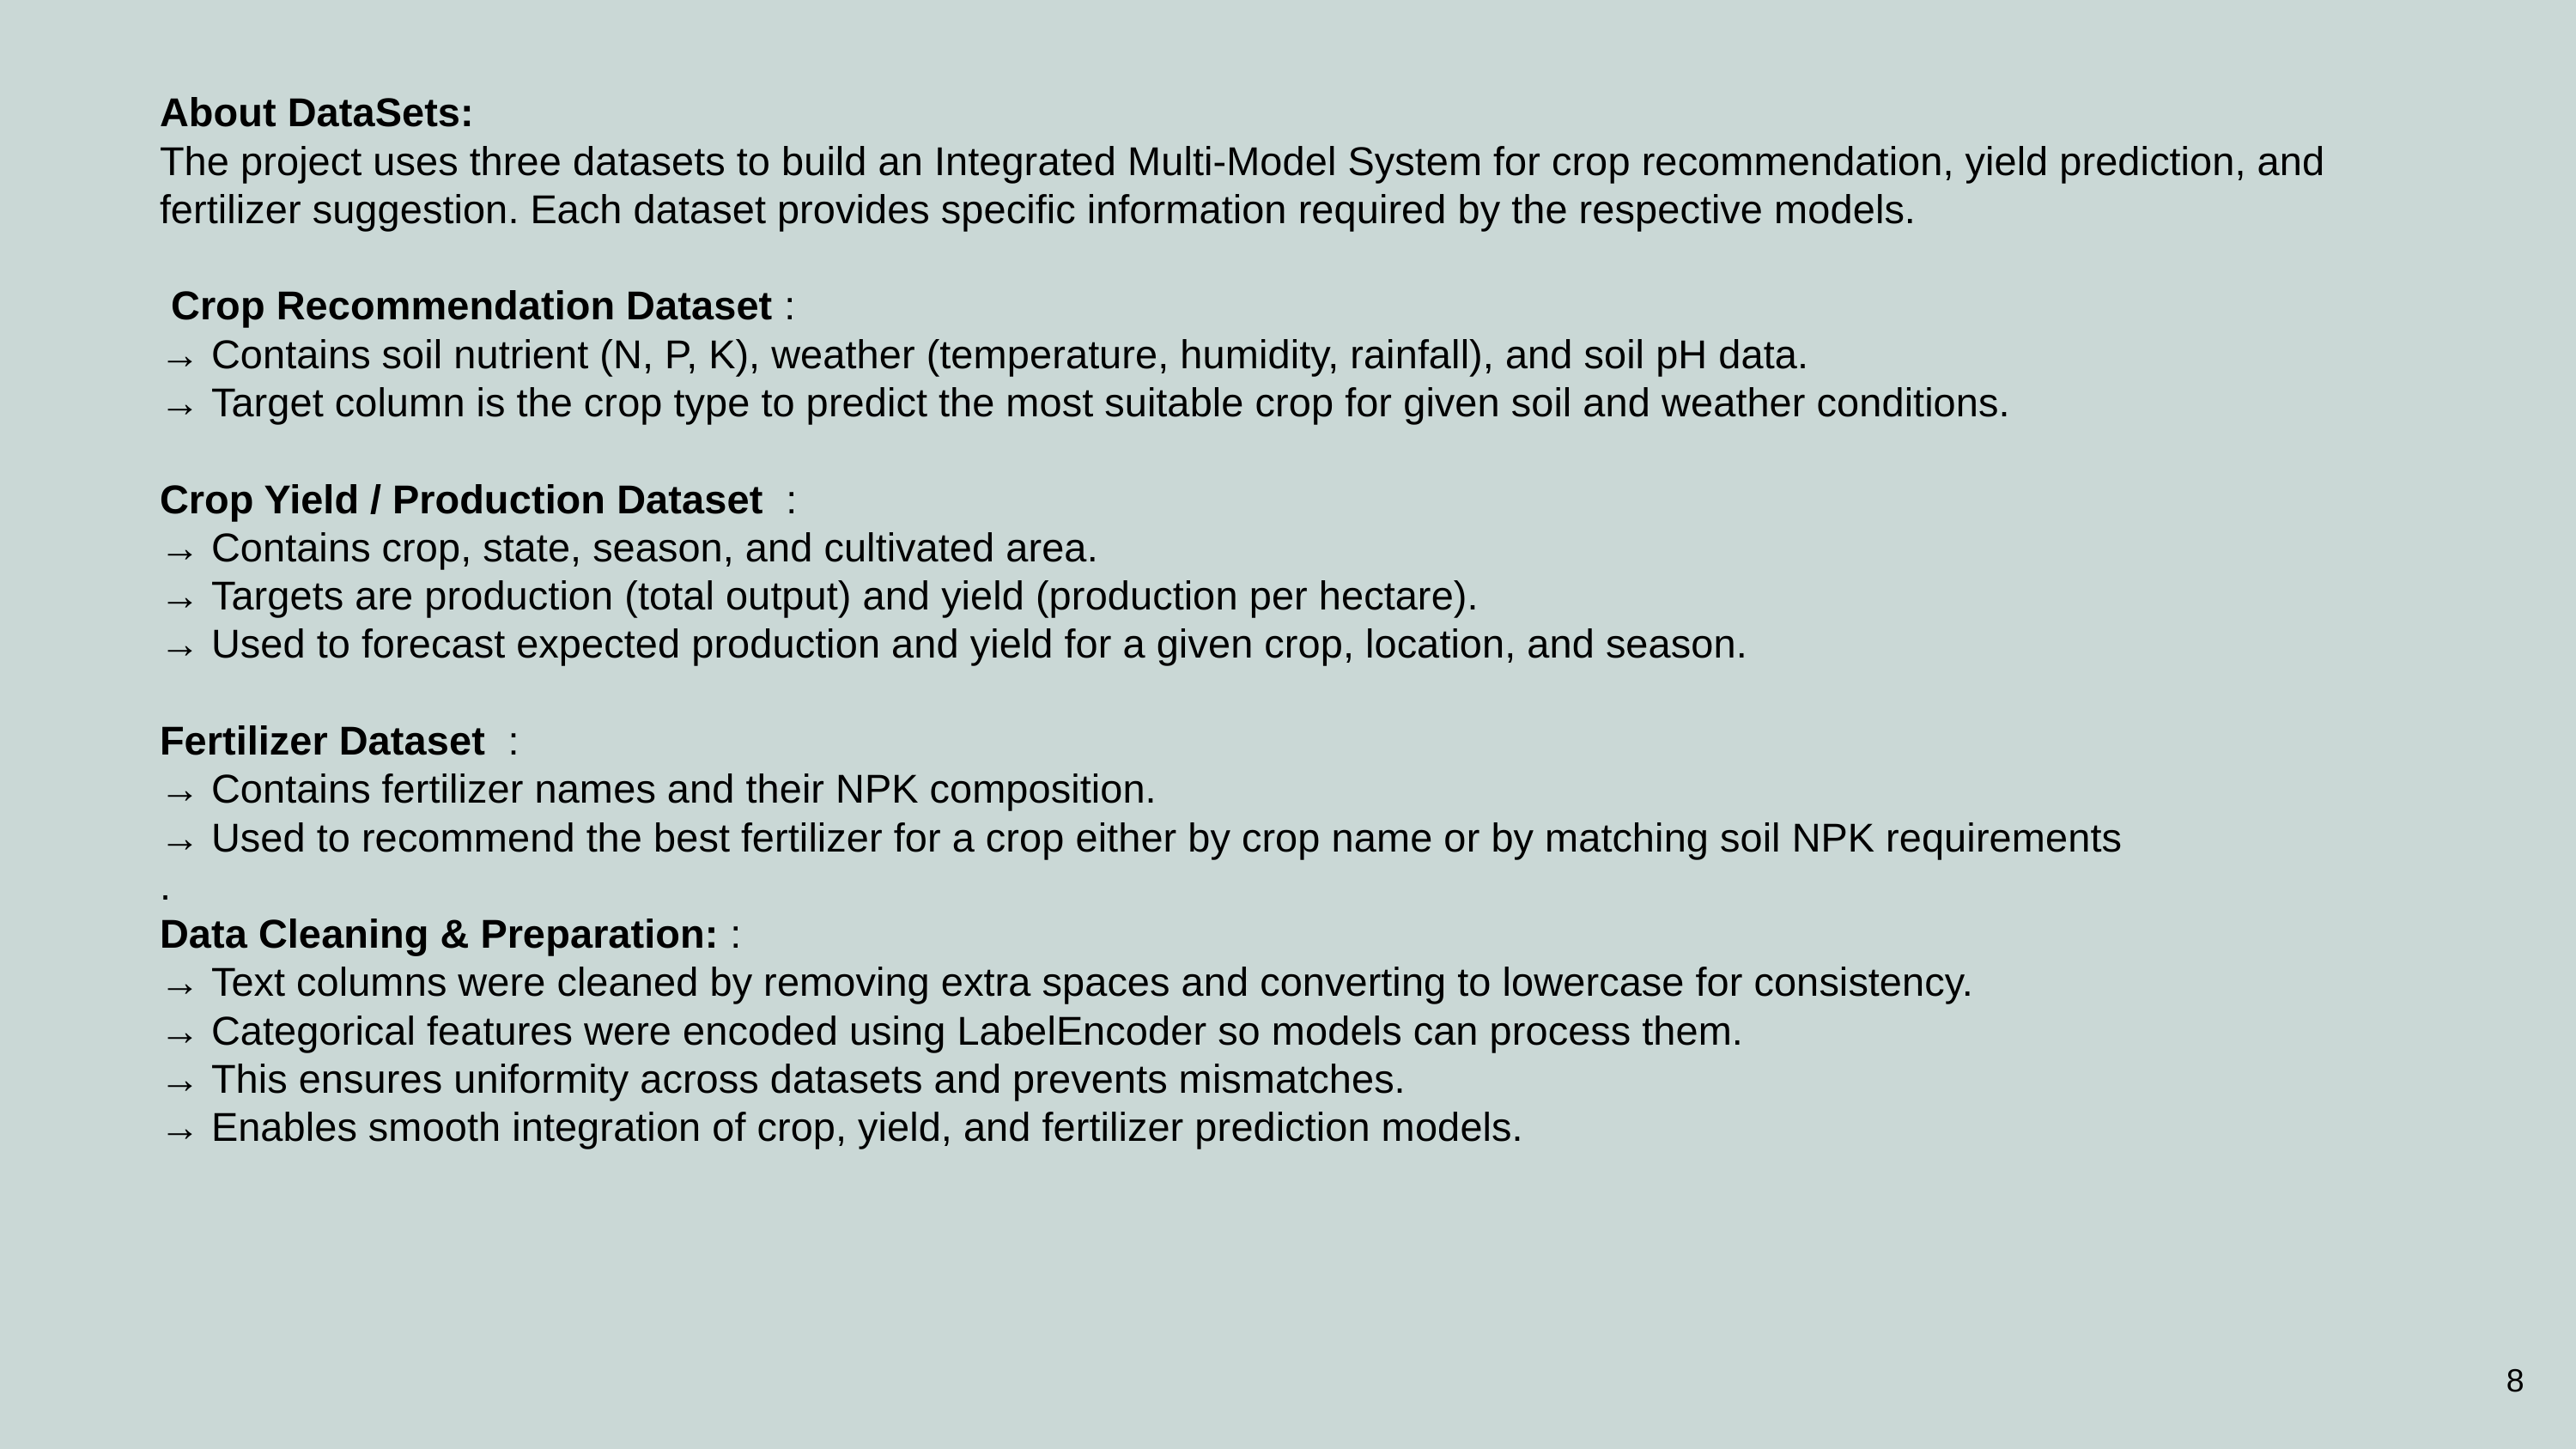

About DataSets:
The project uses three datasets to build an Integrated Multi-Model System for crop recommendation, yield prediction, and fertilizer suggestion. Each dataset provides specific information required by the respective models.

 Crop Recommendation Dataset :
→ Contains soil nutrient (N, P, K), weather (temperature, humidity, rainfall), and soil pH data.
→ Target column is the crop type to predict the most suitable crop for given soil and weather conditions.

Crop Yield / Production Dataset  :
→ Contains crop, state, season, and cultivated area.
→ Targets are production (total output) and yield (production per hectare).
→ Used to forecast expected production and yield for a given crop, location, and season.

Fertilizer Dataset  :
→ Contains fertilizer names and their NPK composition.
→ Used to recommend the best fertilizer for a crop either by crop name or by matching soil NPK requirements
.
Data Cleaning & Preparation: :
→ Text columns were cleaned by removing extra spaces and converting to lowercase for consistency.
→ Categorical features were encoded using LabelEncoder so models can process them.
→ This ensures uniformity across datasets and prevents mismatches.
→ Enables smooth integration of crop, yield, and fertilizer prediction models.

8